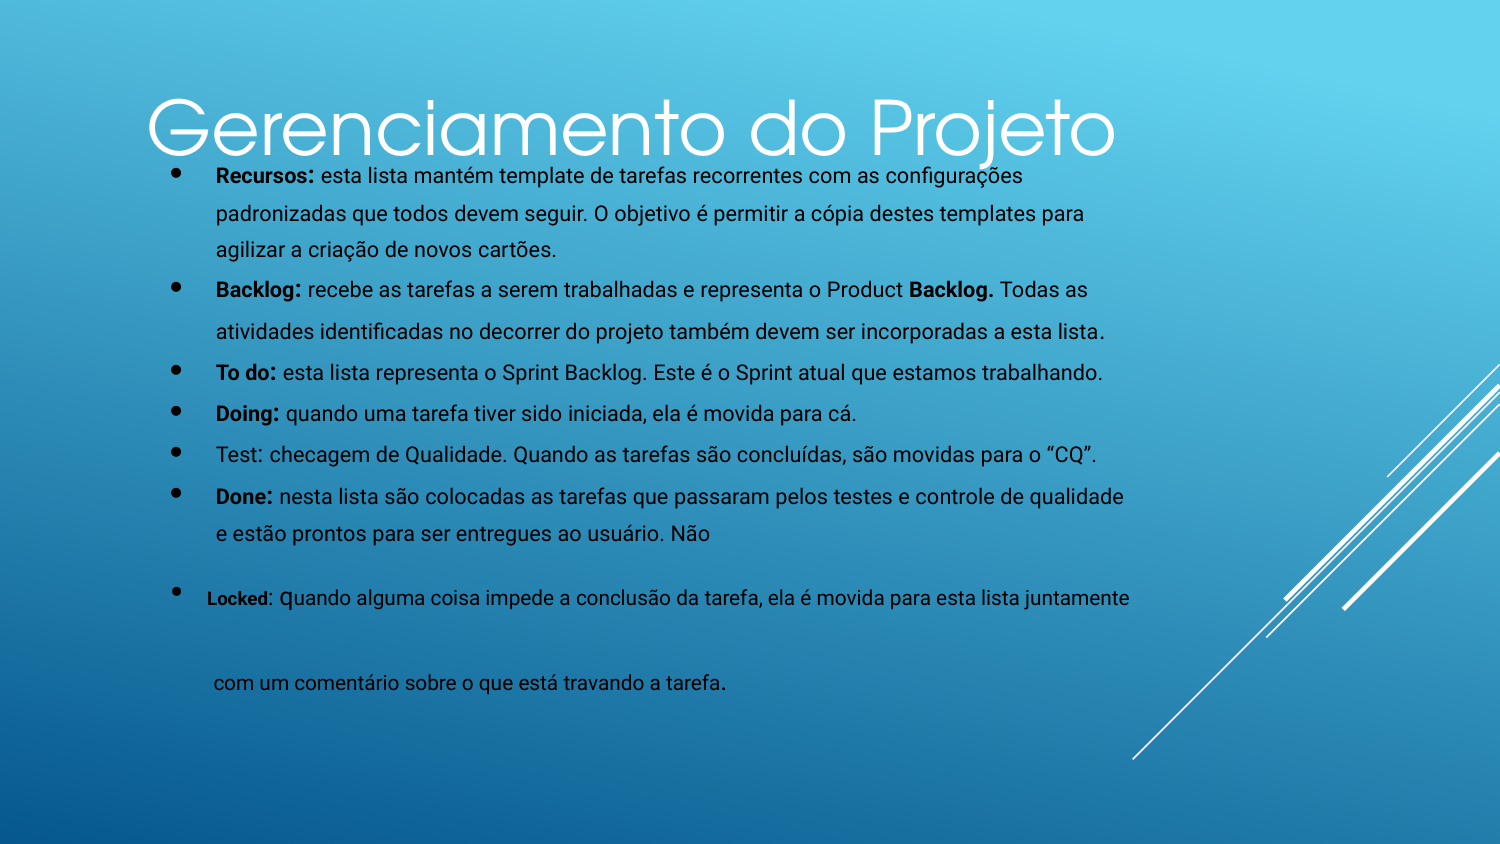

# Gerenciamento do Projeto

Recursos: esta lista mantém template de tarefas recorrentes com as configurações padronizadas que todos devem seguir. O objetivo é permitir a cópia destes templates para agilizar a criação de novos cartões.
Backlog: recebe as tarefas a serem trabalhadas e representa o Product Backlog. Todas as atividades identificadas no decorrer do projeto também devem ser incorporadas a esta lista.
To do: esta lista representa o Sprint Backlog. Este é o Sprint atual que estamos trabalhando.
Doing: quando uma tarefa tiver sido iniciada, ela é movida para cá.
Test: checagem de Qualidade. Quando as tarefas são concluídas, são movidas para o “CQ”.
Done: nesta lista são colocadas as tarefas que passaram pelos testes e controle de qualidade e estão prontos para ser entregues ao usuário. Não
              •     Locked: quando alguma coisa impede a conclusão da tarefa, ela é movida para esta lista juntamente
                     com um comentário sobre o que está travando a tarefa.